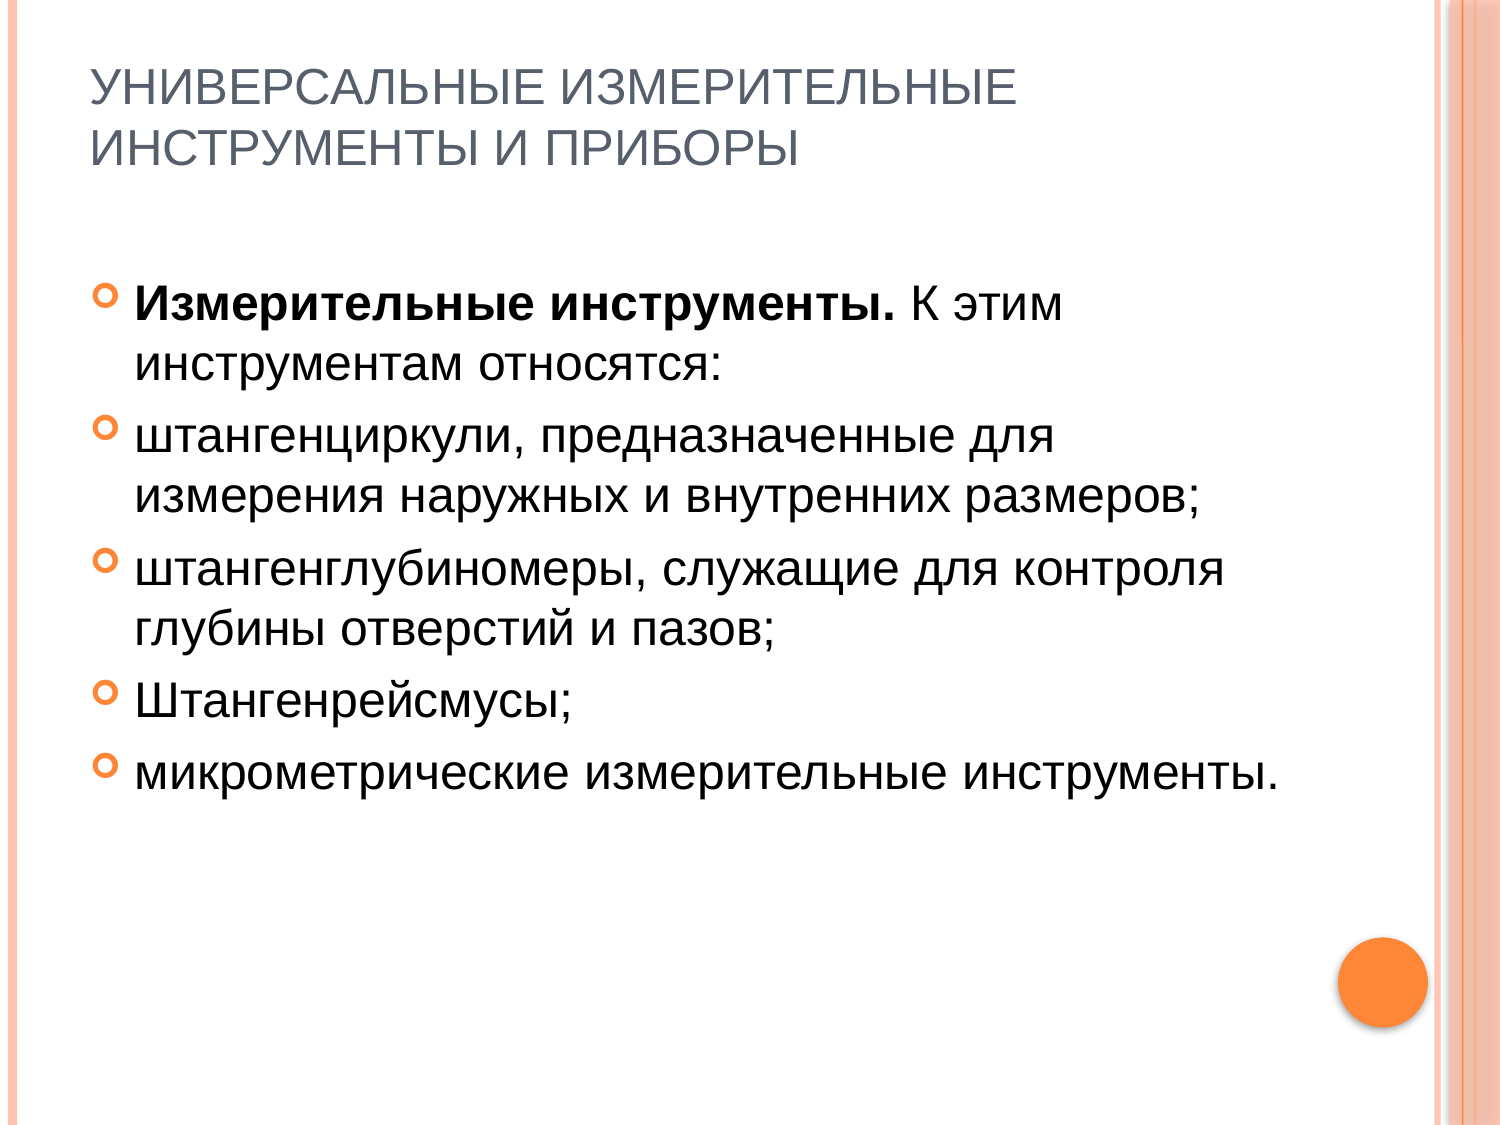

# Универсальные измерительные инструменты и приборы
Измерительные инструменты. К этим инструментам относятся:
штангенциркули, предназначенные для измерения наружных и внутренних размеров;
штангенглубиномеры, служащие для контроля глубины отверстий и пазов;
Штангенрейсмусы;
микрометрические измерительные инструменты.